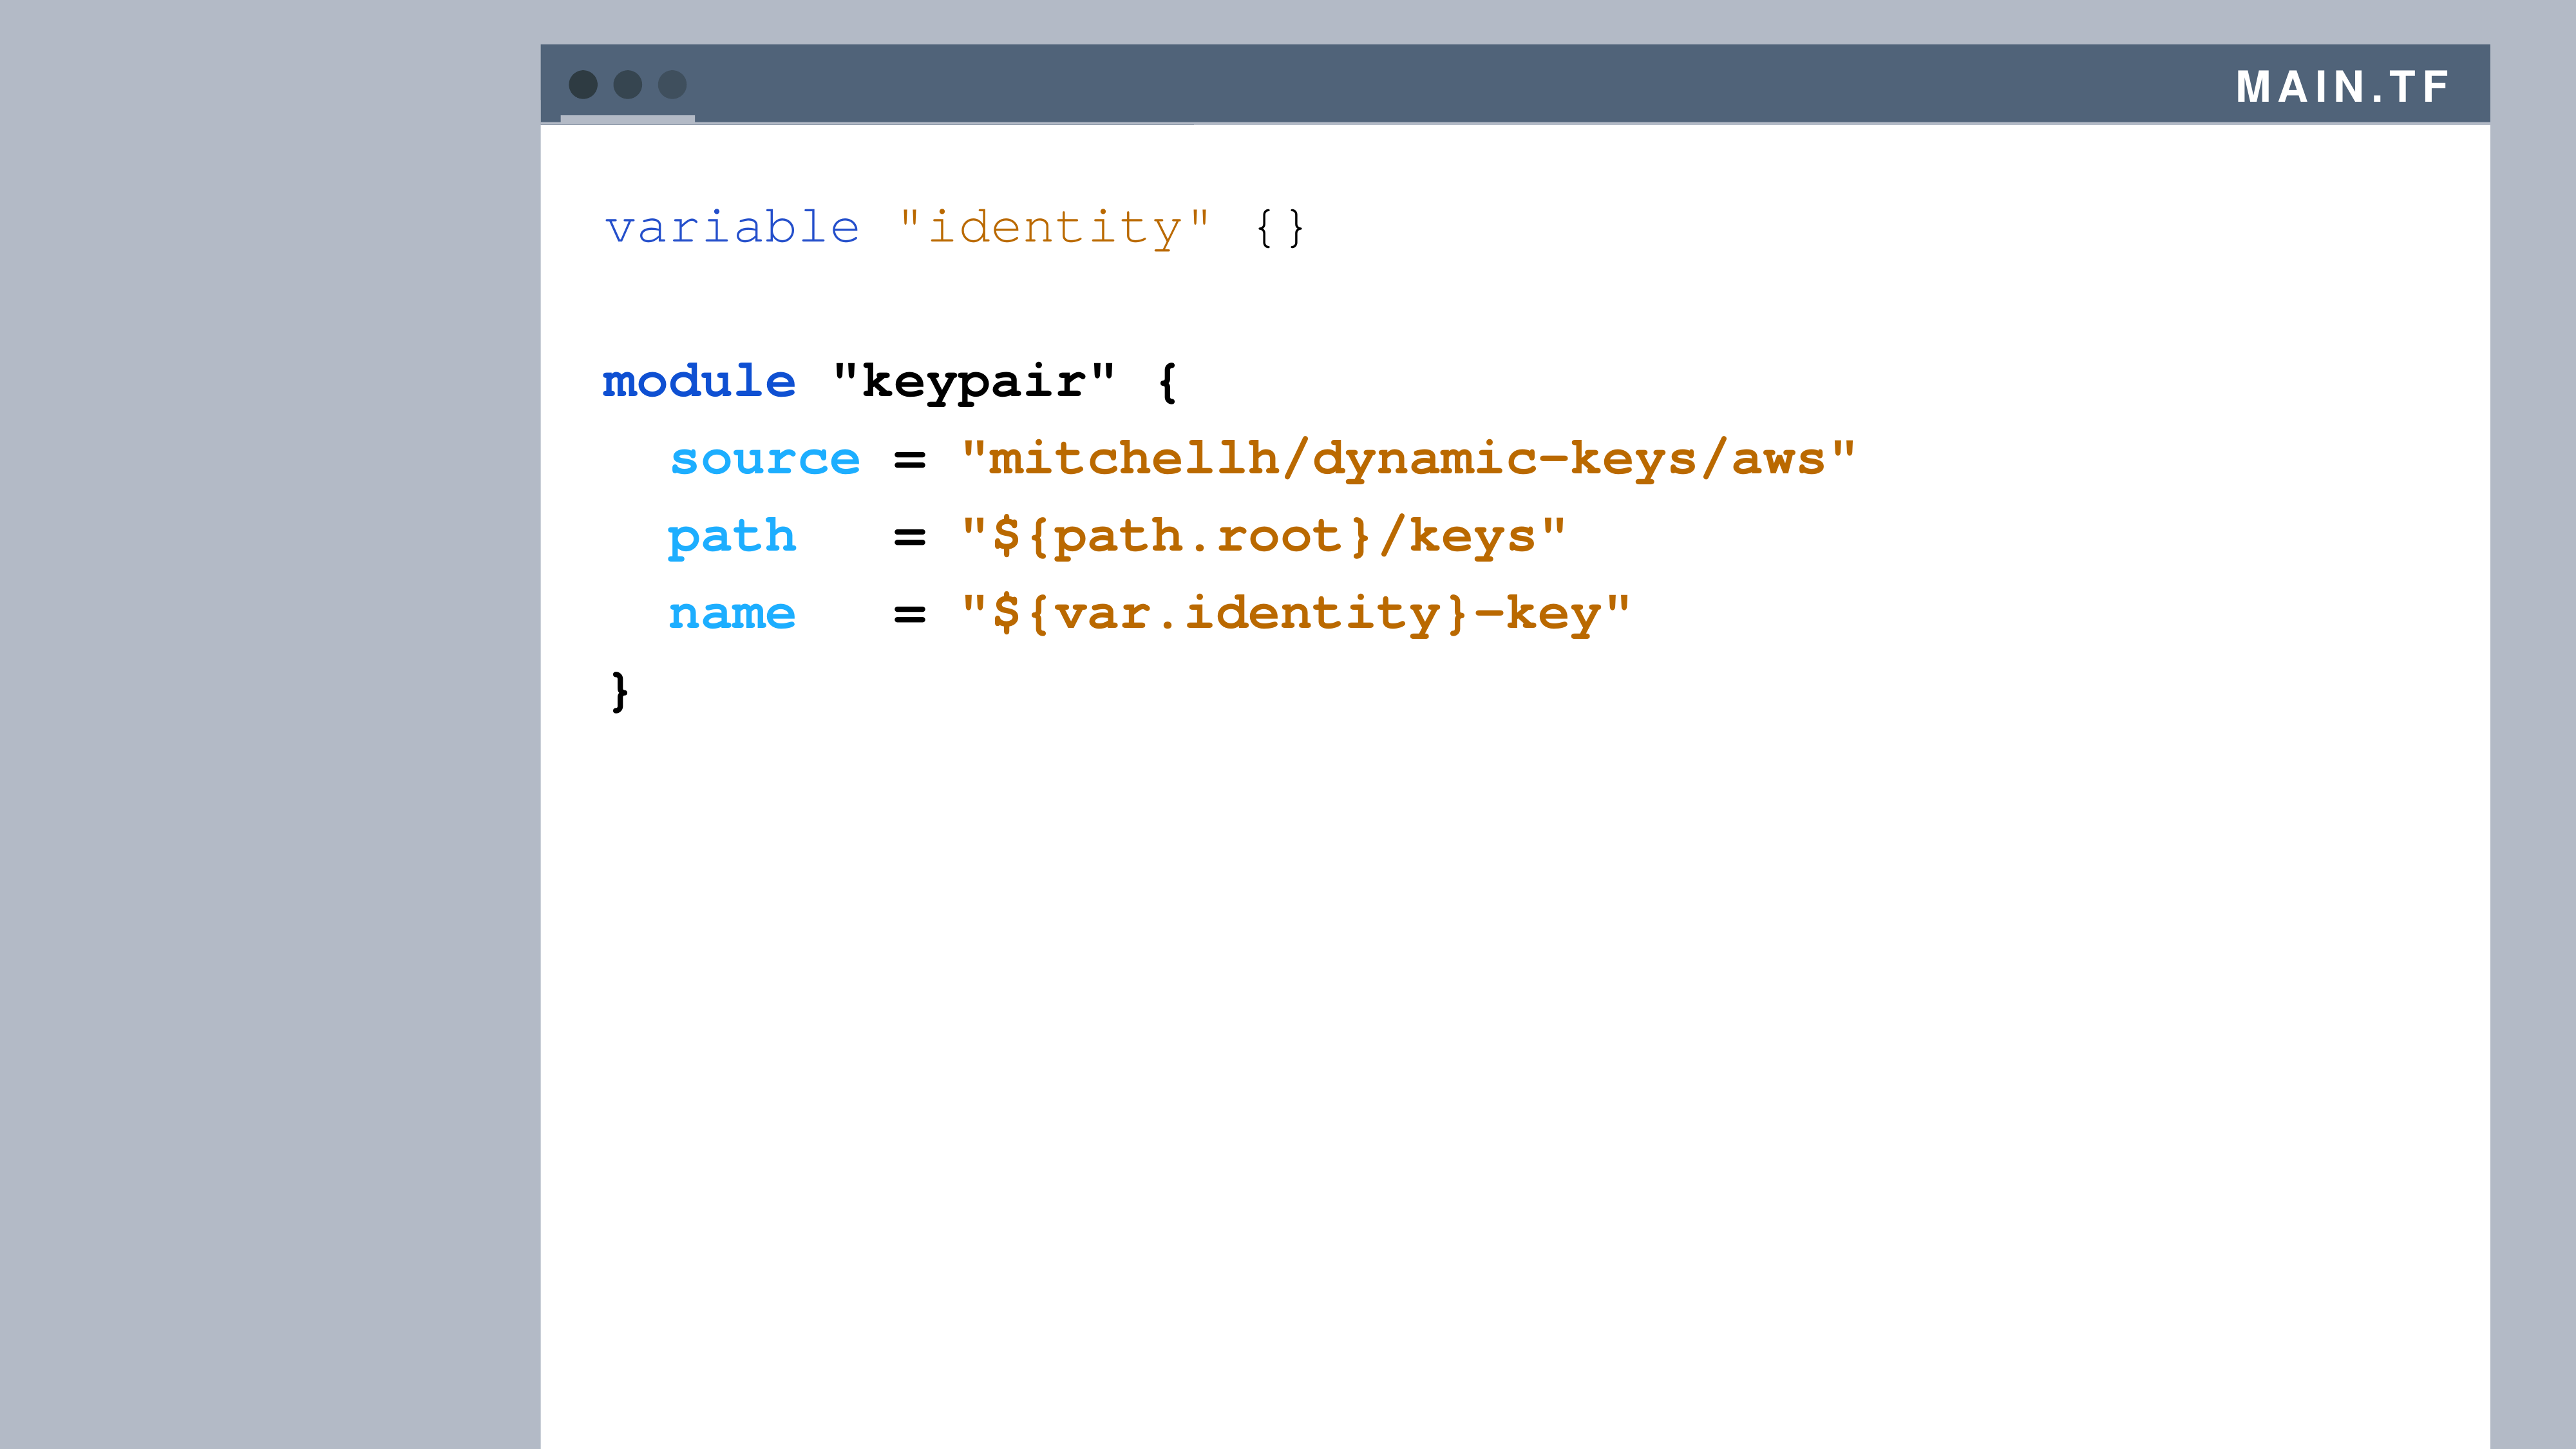

main.tf
variable "identity" {}

module "keypair" {
  source = "mitchellh/dynamic-keys/aws"
  path   = "${path.root}/keys"
  name   = "${var.identity}-key"
}
185